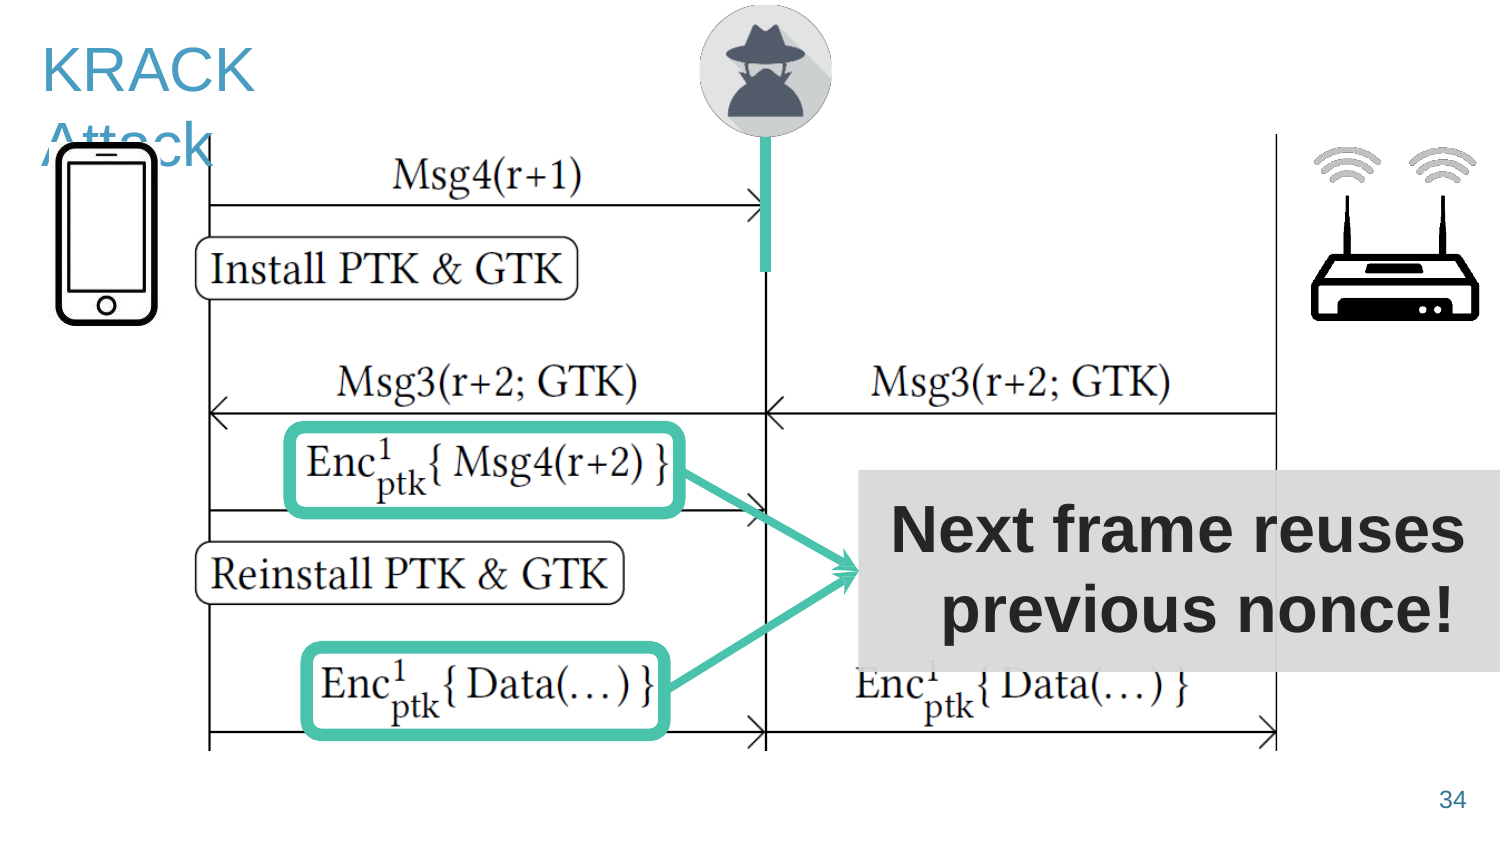

KRACK Attack

Next frame reuses  previous nonce!

34